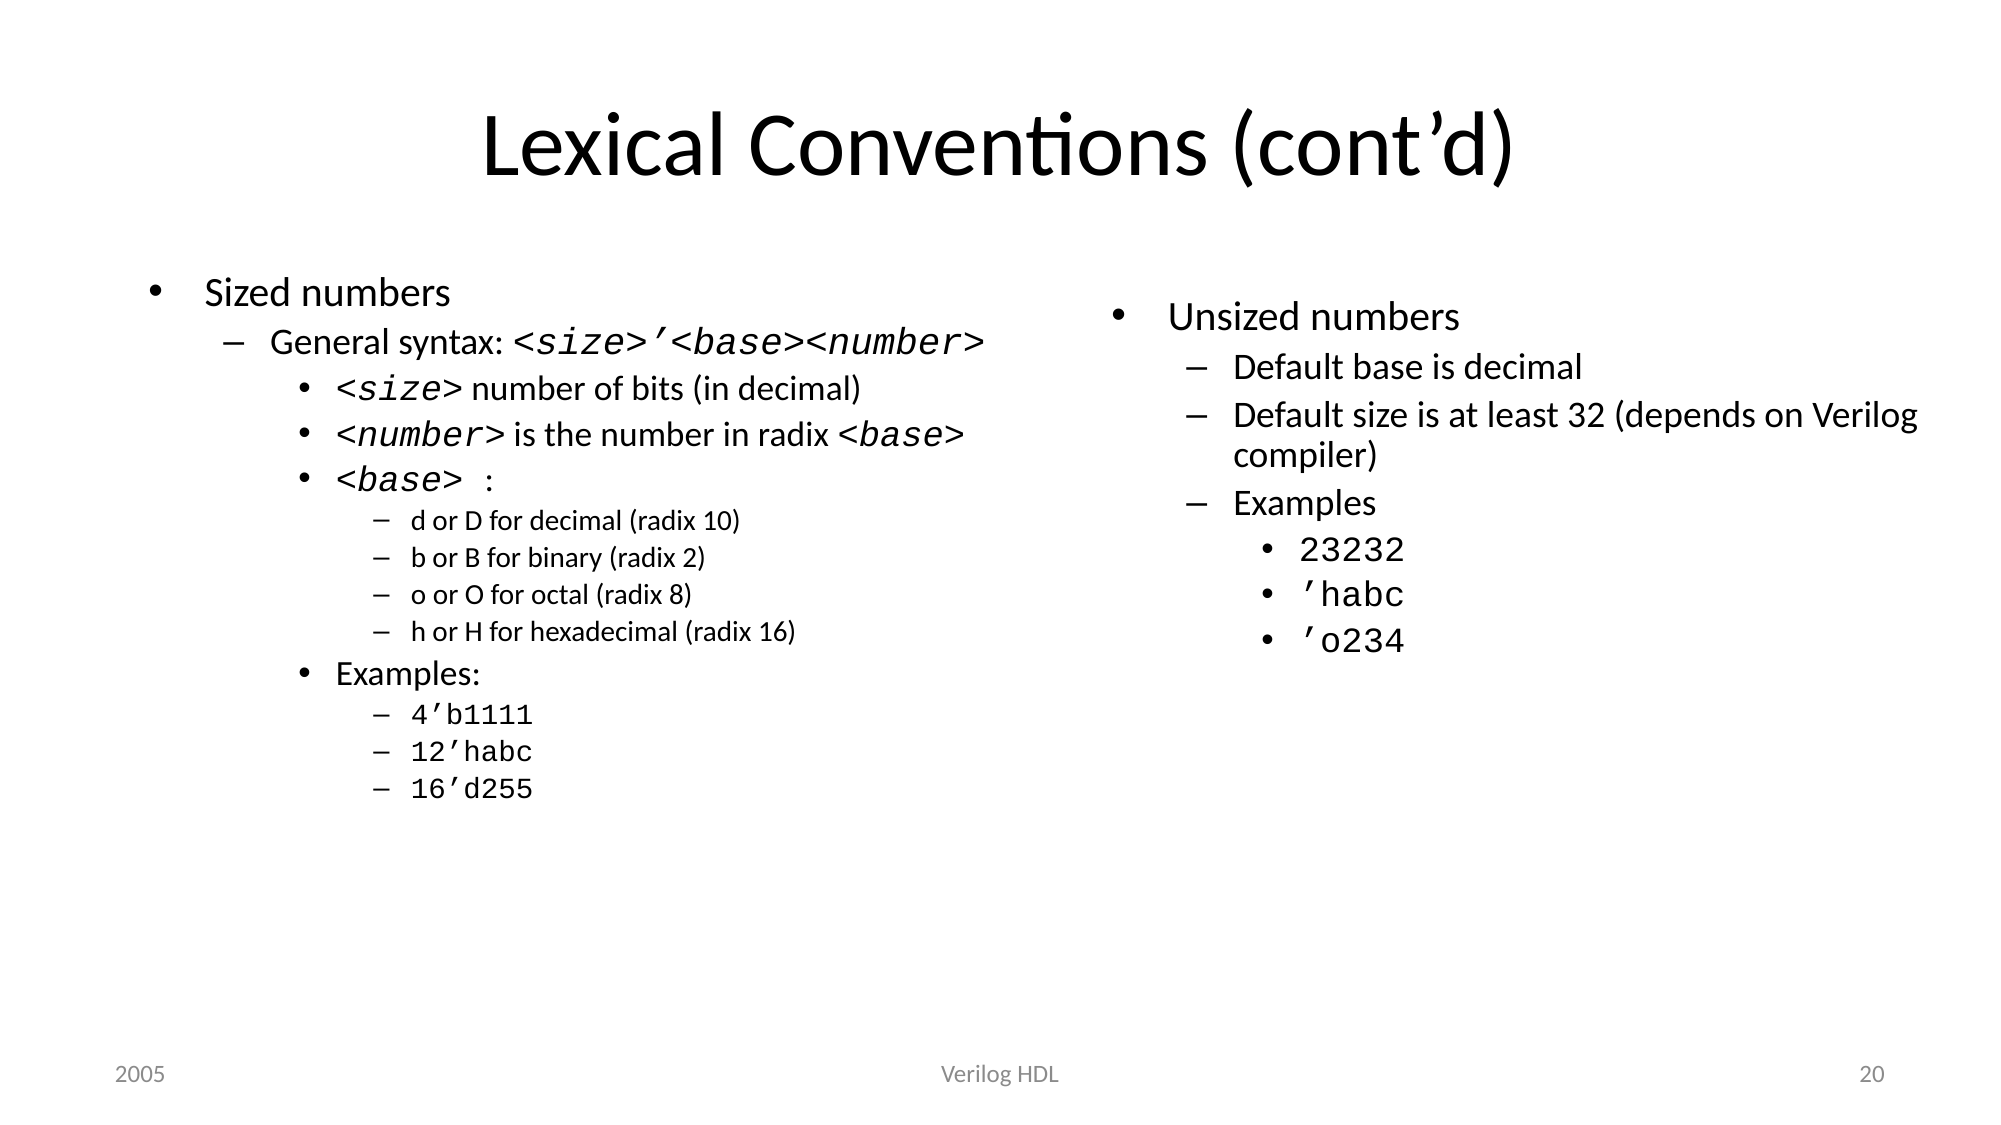

# Lexical Conventions (cont’d)
Sized numbers
General syntax: <size>’<base><number>
<size> number of bits (in decimal)
<number> is the number in radix <base>
<base> :
d or D for decimal (radix 10)
b or B for binary (radix 2)
o or O for octal (radix 8)
h or H for hexadecimal (radix 16)
Examples:
4’b1111
12’habc
16’d255
Unsized numbers
Default base is decimal
Default size is at least 32 (depends on Verilog compiler)
Examples
23232
’habc
’o234

2005
Verilog HDL
20